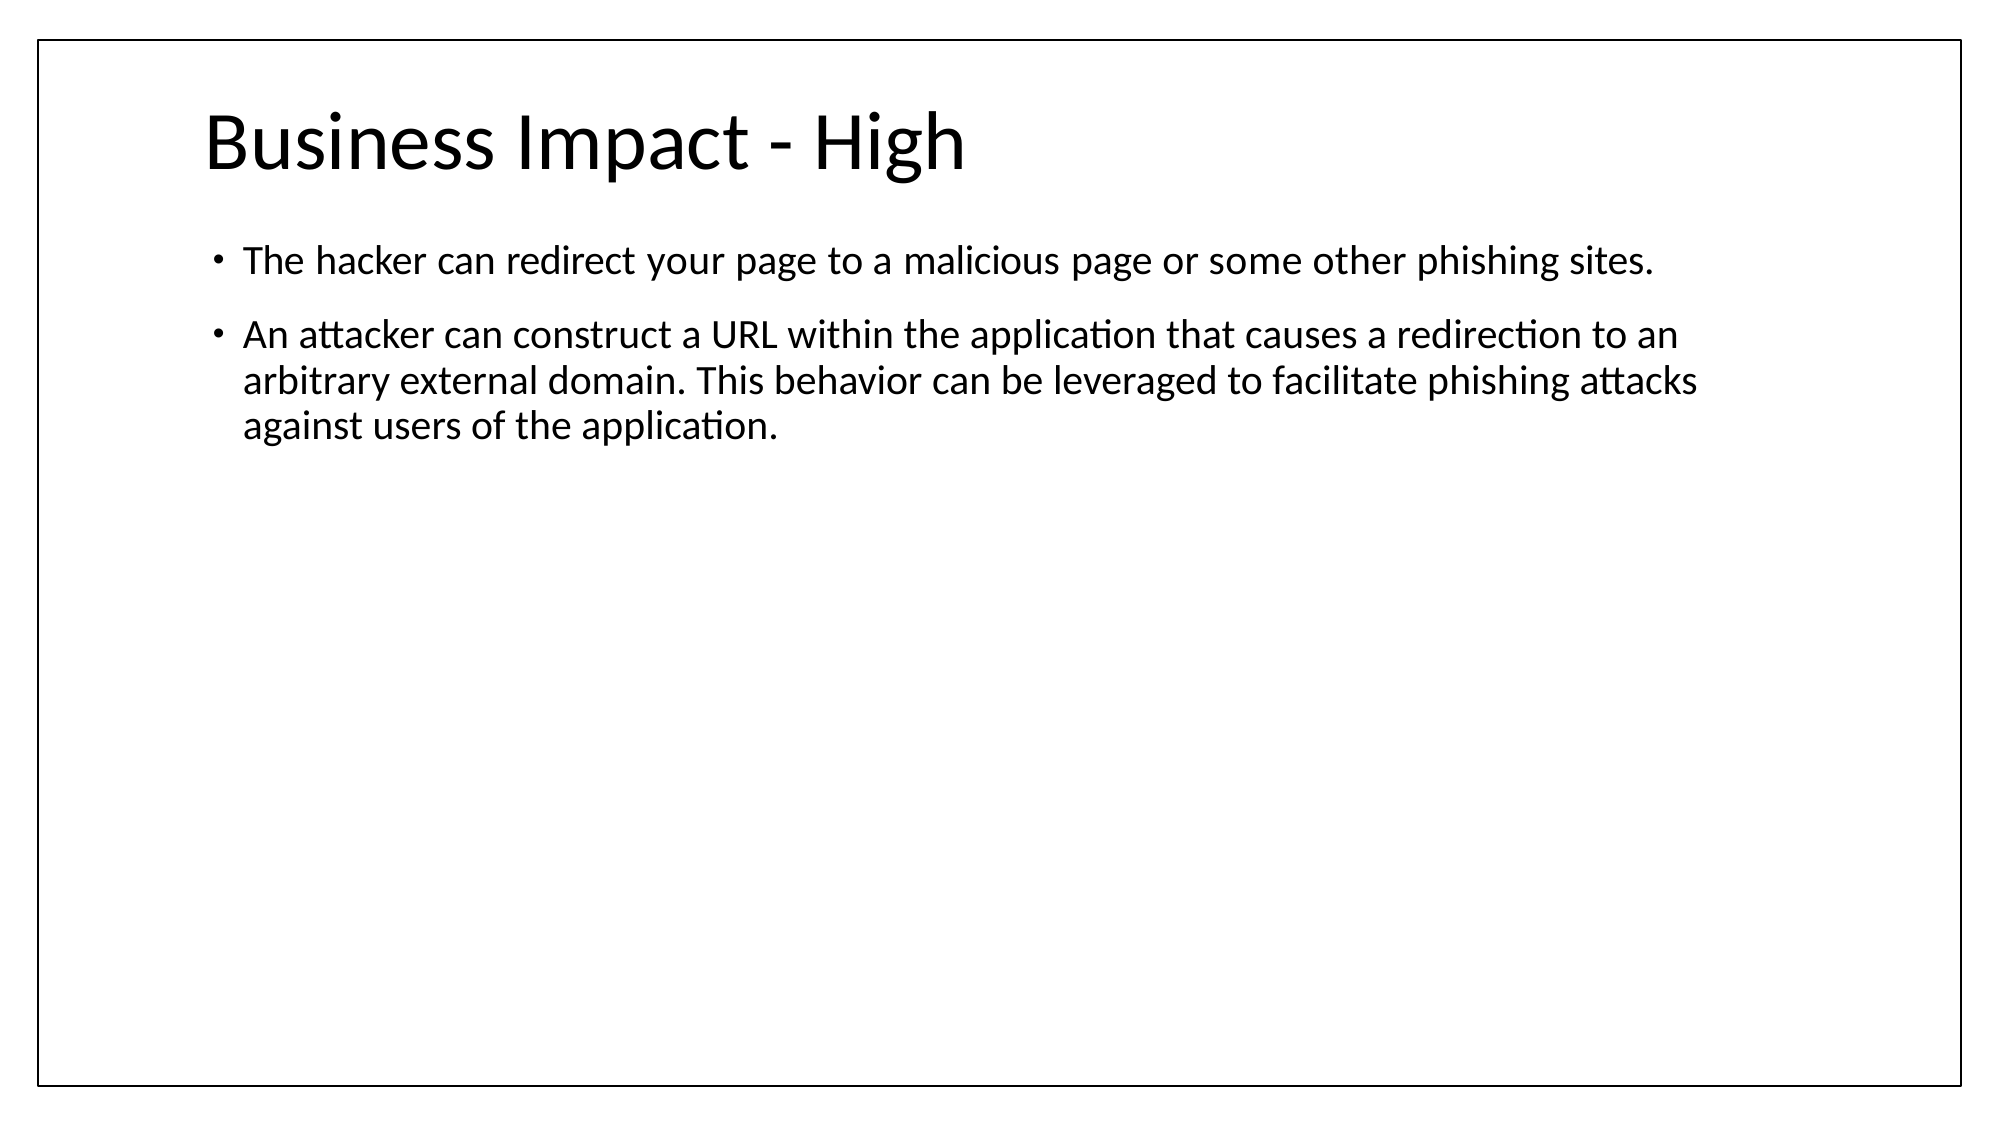

# Business Impact - High
The hacker can redirect your page to a malicious page or some other phishing sites.
An attacker can construct a URL within the application that causes a redirection to an arbitrary external domain. This behavior can be leveraged to facilitate phishing attacks against users of the application.